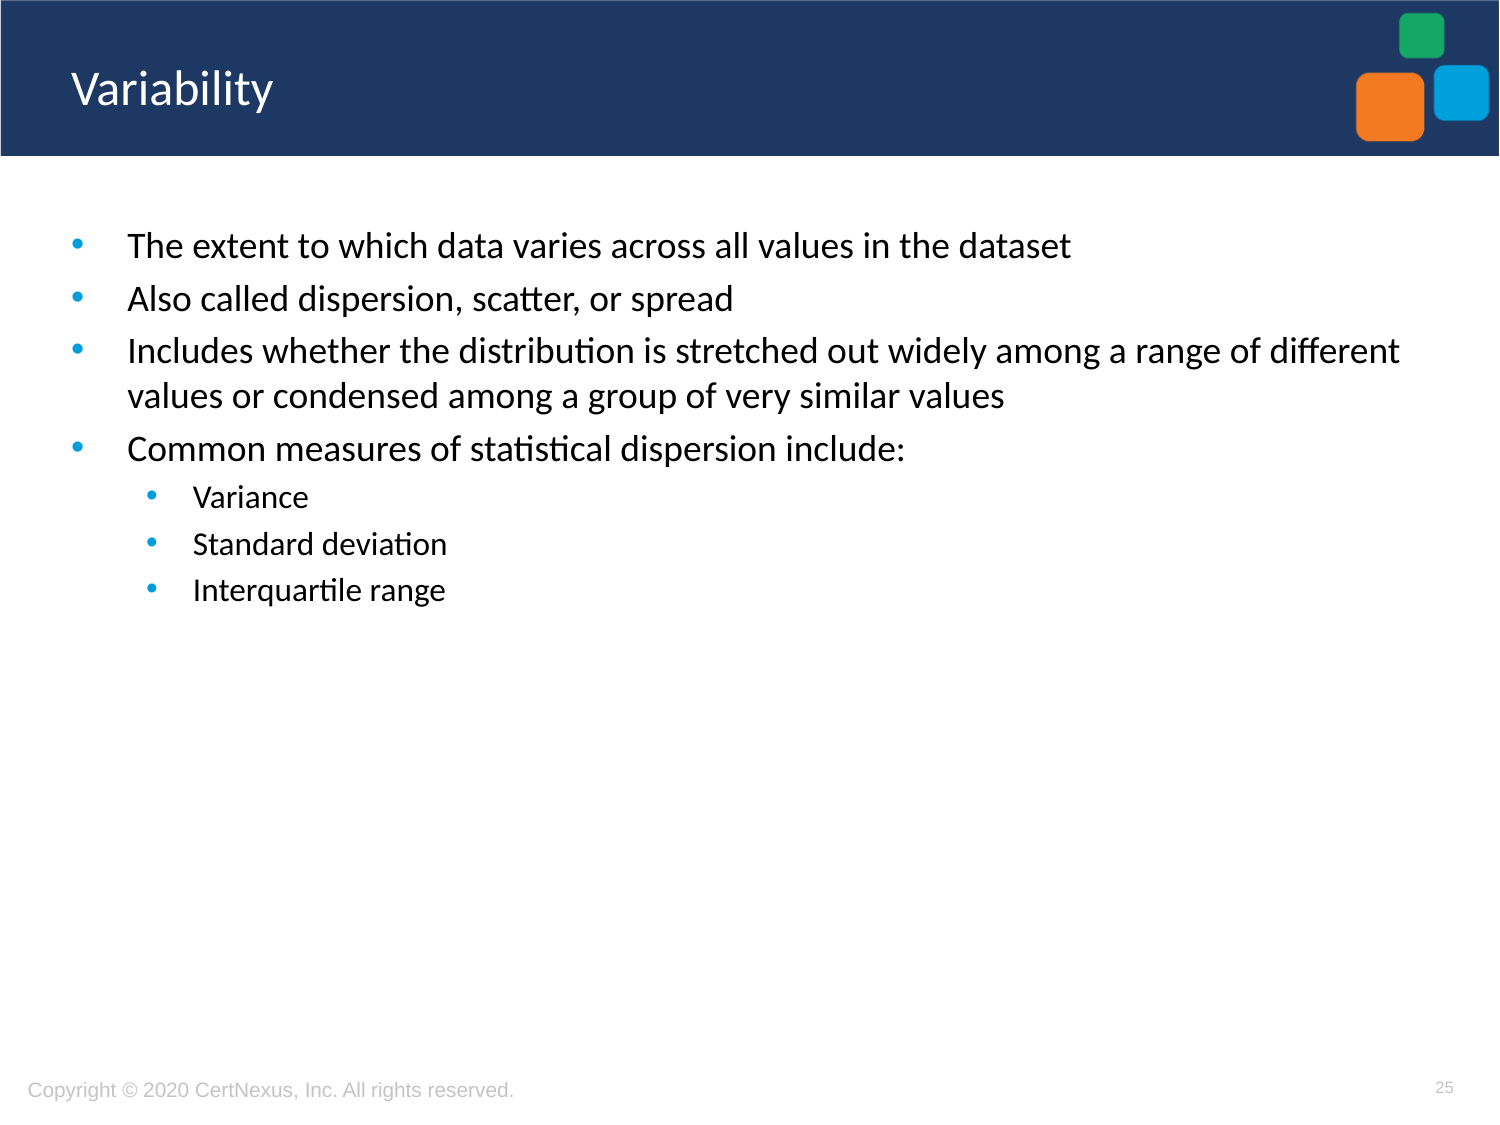

# Variability
The extent to which data varies across all values in the dataset
Also called dispersion, scatter, or spread
Includes whether the distribution is stretched out widely among a range of different values or condensed among a group of very similar values
Common measures of statistical dispersion include:
Variance
Standard deviation
Interquartile range
25